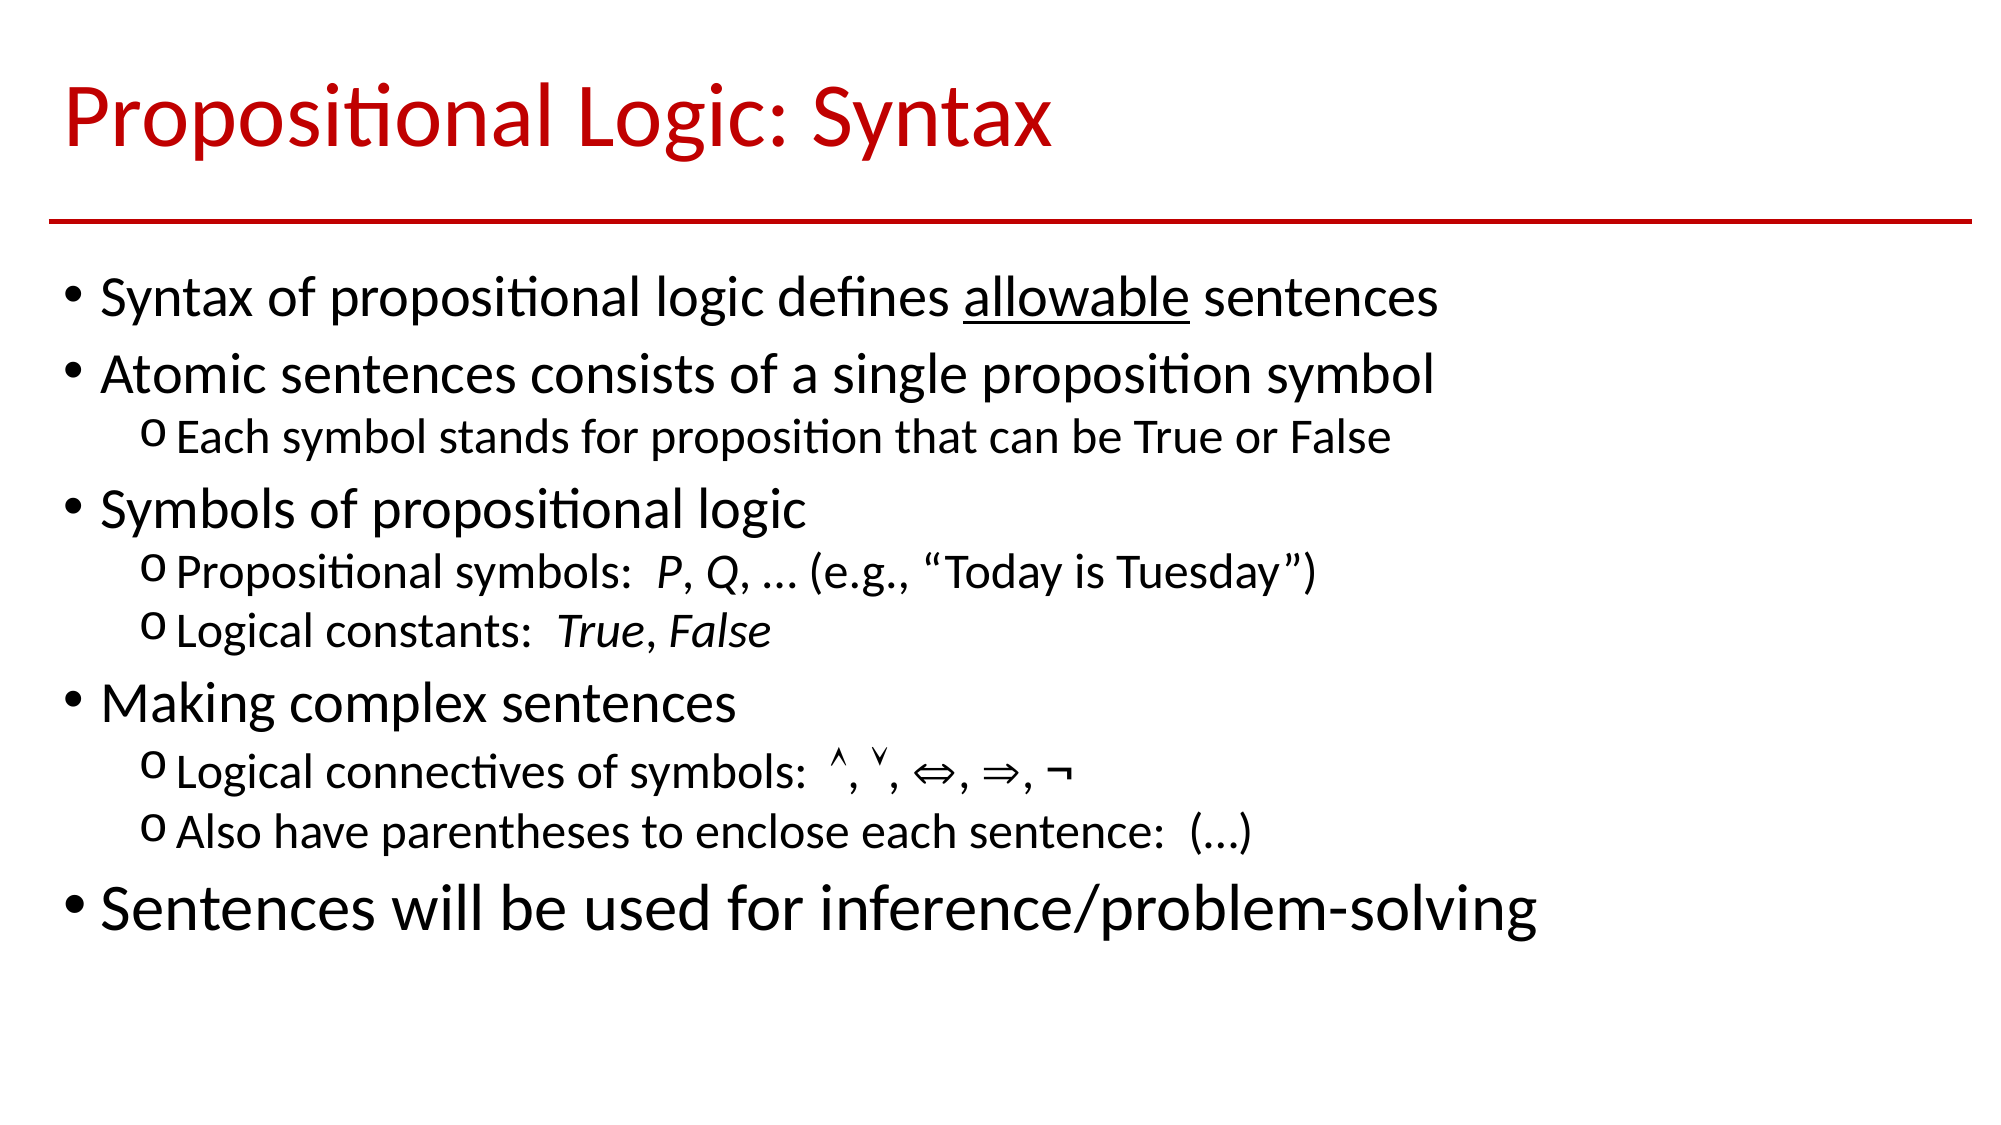

# Propositional Logic: Syntax
Syntax of propositional logic defines allowable sentences
Atomic sentences consists of a single proposition symbol
Each symbol stands for proposition that can be True or False
Symbols of propositional logic
Propositional symbols:  P, Q, … (e.g., “Today is Tuesday”)
Logical constants:  True, False
Making complex sentences
Logical connectives of symbols:  ∧, ∨, ⇔, ⇒, ¬
Also have parentheses to enclose each sentence:  (…)
Sentences will be used for inference/problem-solving